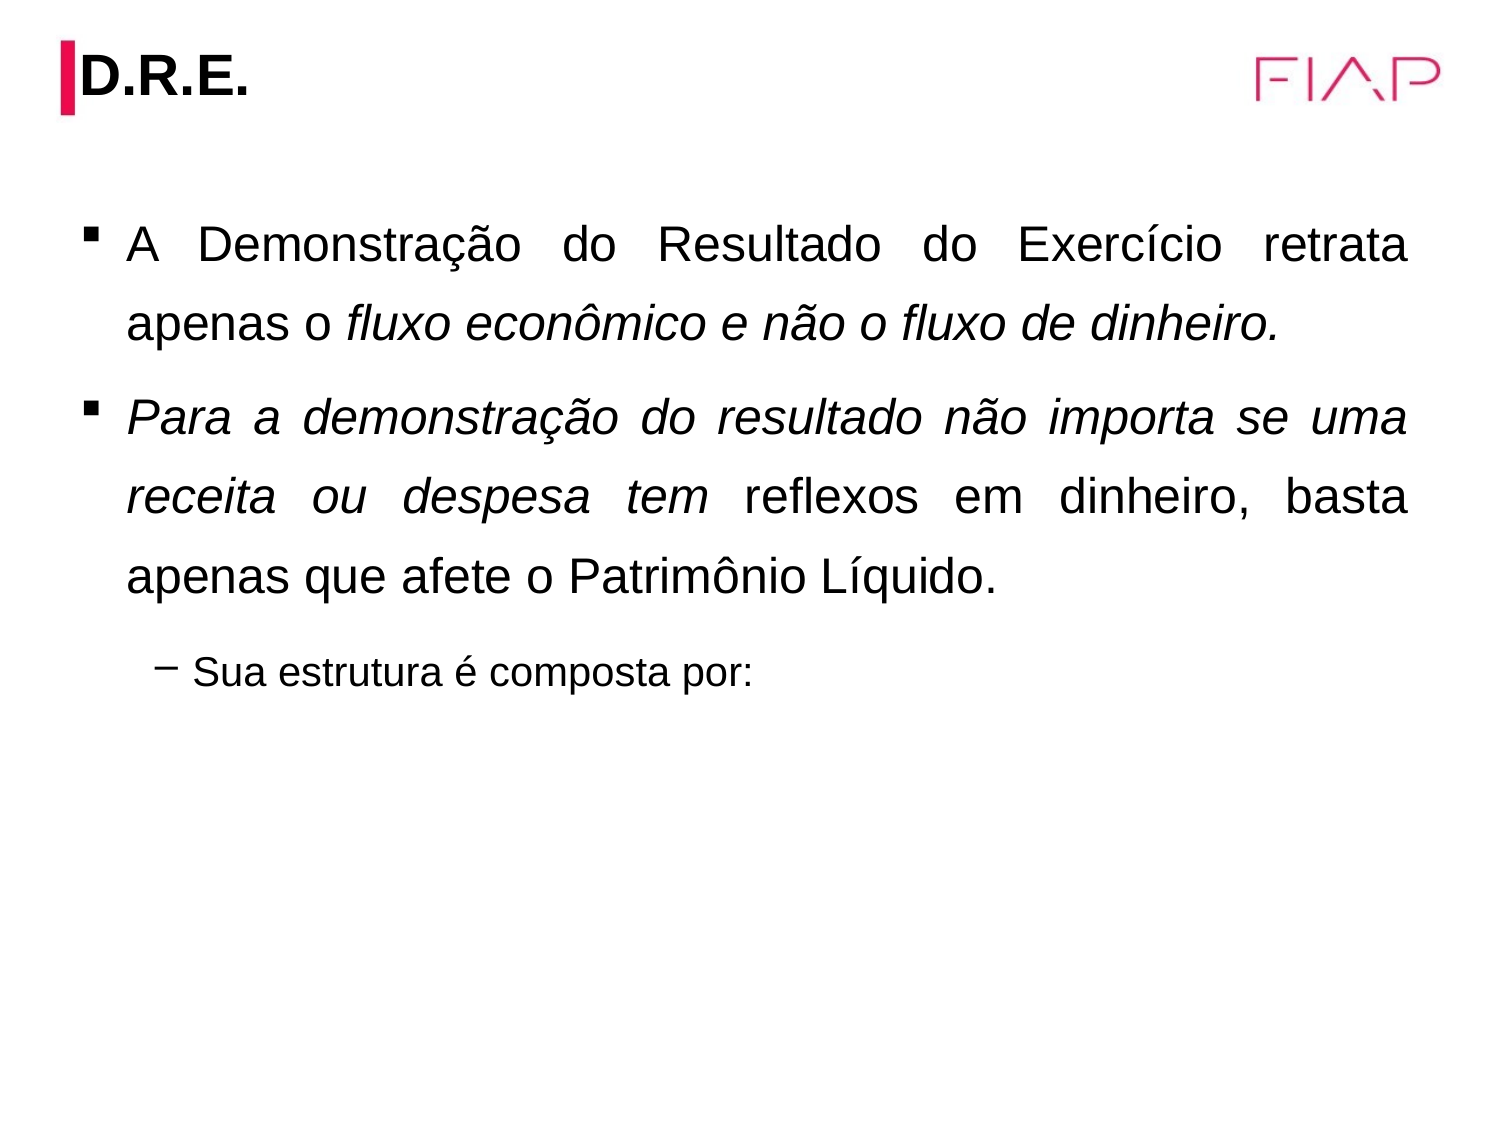

# D.R.E.
A Demonstração do Resultado do Exercício retrata apenas o fluxo econômico e não o fluxo de dinheiro.
Para a demonstração do resultado não importa se uma receita ou despesa tem reflexos em dinheiro, basta apenas que afete o Patrimônio Líquido.
Sua estrutura é composta por: